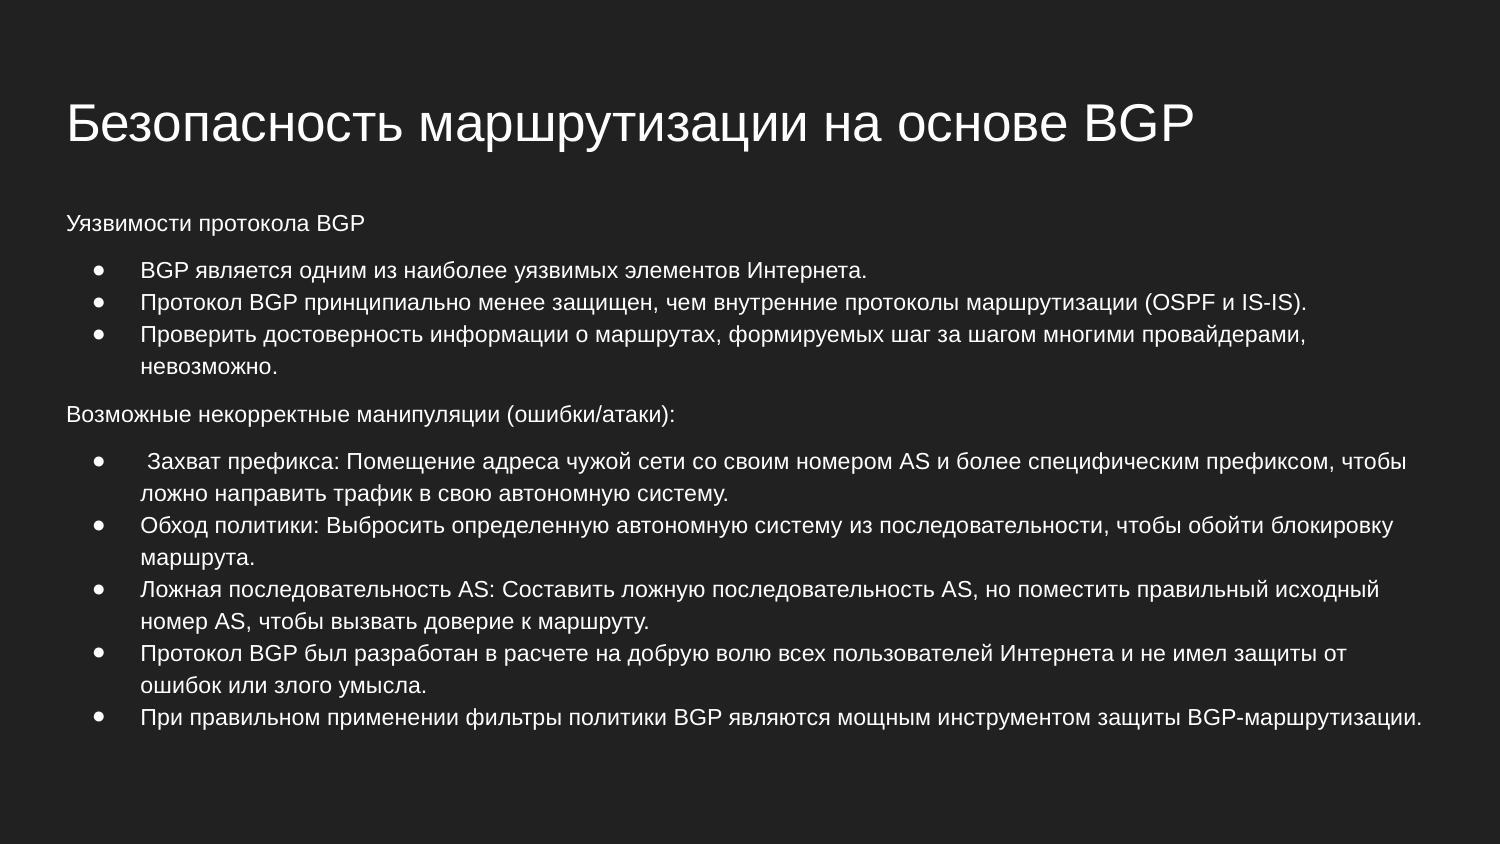

# Безопасность маршрутизации на основе BGP
Уязвимости протокола BGP
BGP является одним из наиболее уязвимых элементов Интернета.
Протокол BGP принципиально менее защищен, чем внутренние протоколы маршрутизации (OSPF и IS-IS).
Проверить достоверность информации о маршрутах, формируемых шаг за шагом многими провайдерами, невозможно.
Возможные некорректные манипуляции (ошибки/атаки):
 Захват префикса: Помещение адреса чужой сети со своим номером AS и более специфическим префиксом, чтобы ложно направить трафик в свою автономную систему.
Обход политики: Выбросить определенную автономную систему из последовательности, чтобы обойти блокировку маршрута.
Ложная последовательность AS: Составить ложную последовательность AS, но поместить правильный исходный номер AS, чтобы вызвать доверие к маршруту.
Протокол BGP был разработан в расчете на добрую волю всех пользователей Интернета и не имел защиты от ошибок или злого умысла.
При правильном применении фильтры политики BGP являются мощным инструментом защиты BGP-маршрутизации.